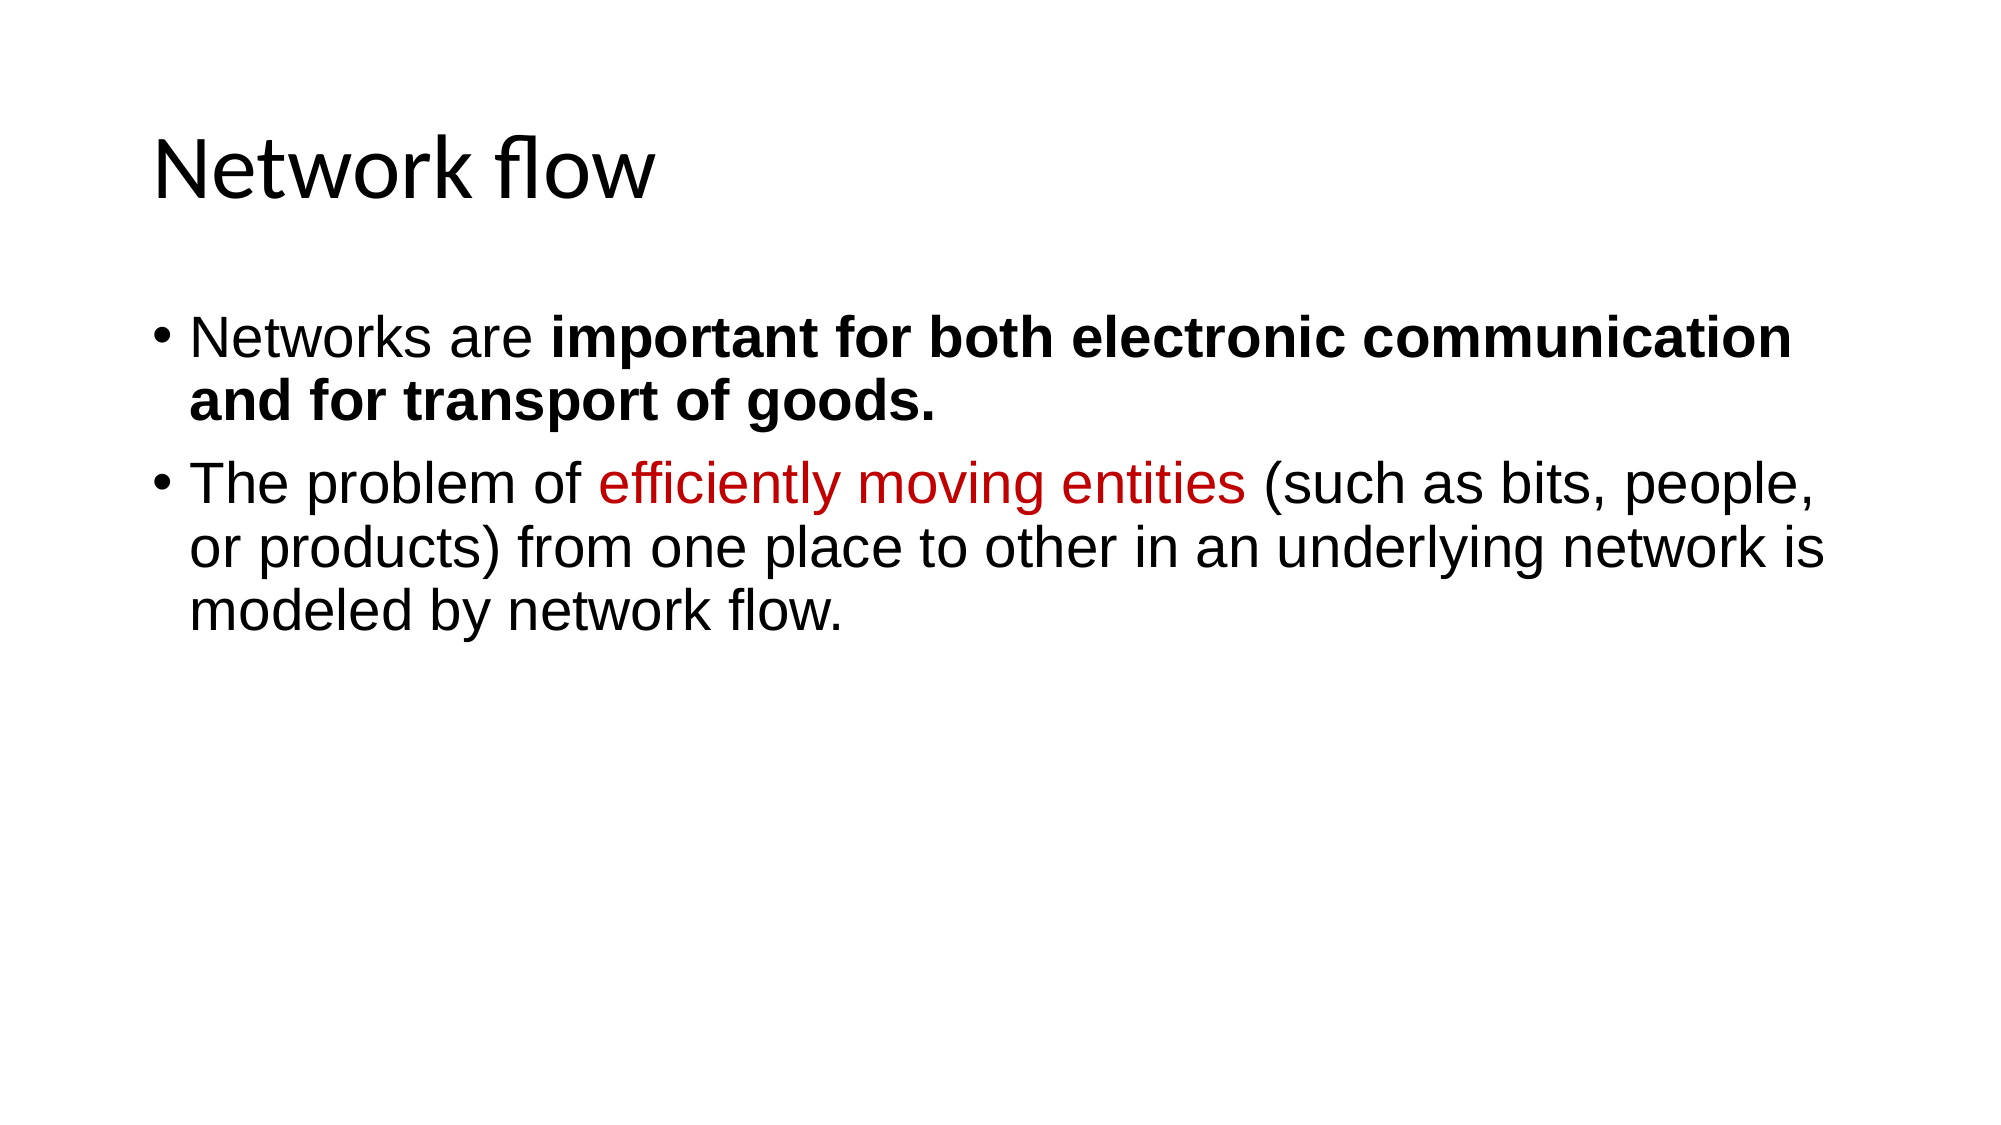

# Network flow
Networks are important for both electronic communication and for transport of goods.
The problem of efficiently moving entities (such as bits, people, or products) from one place to other in an underlying network is modeled by network flow.